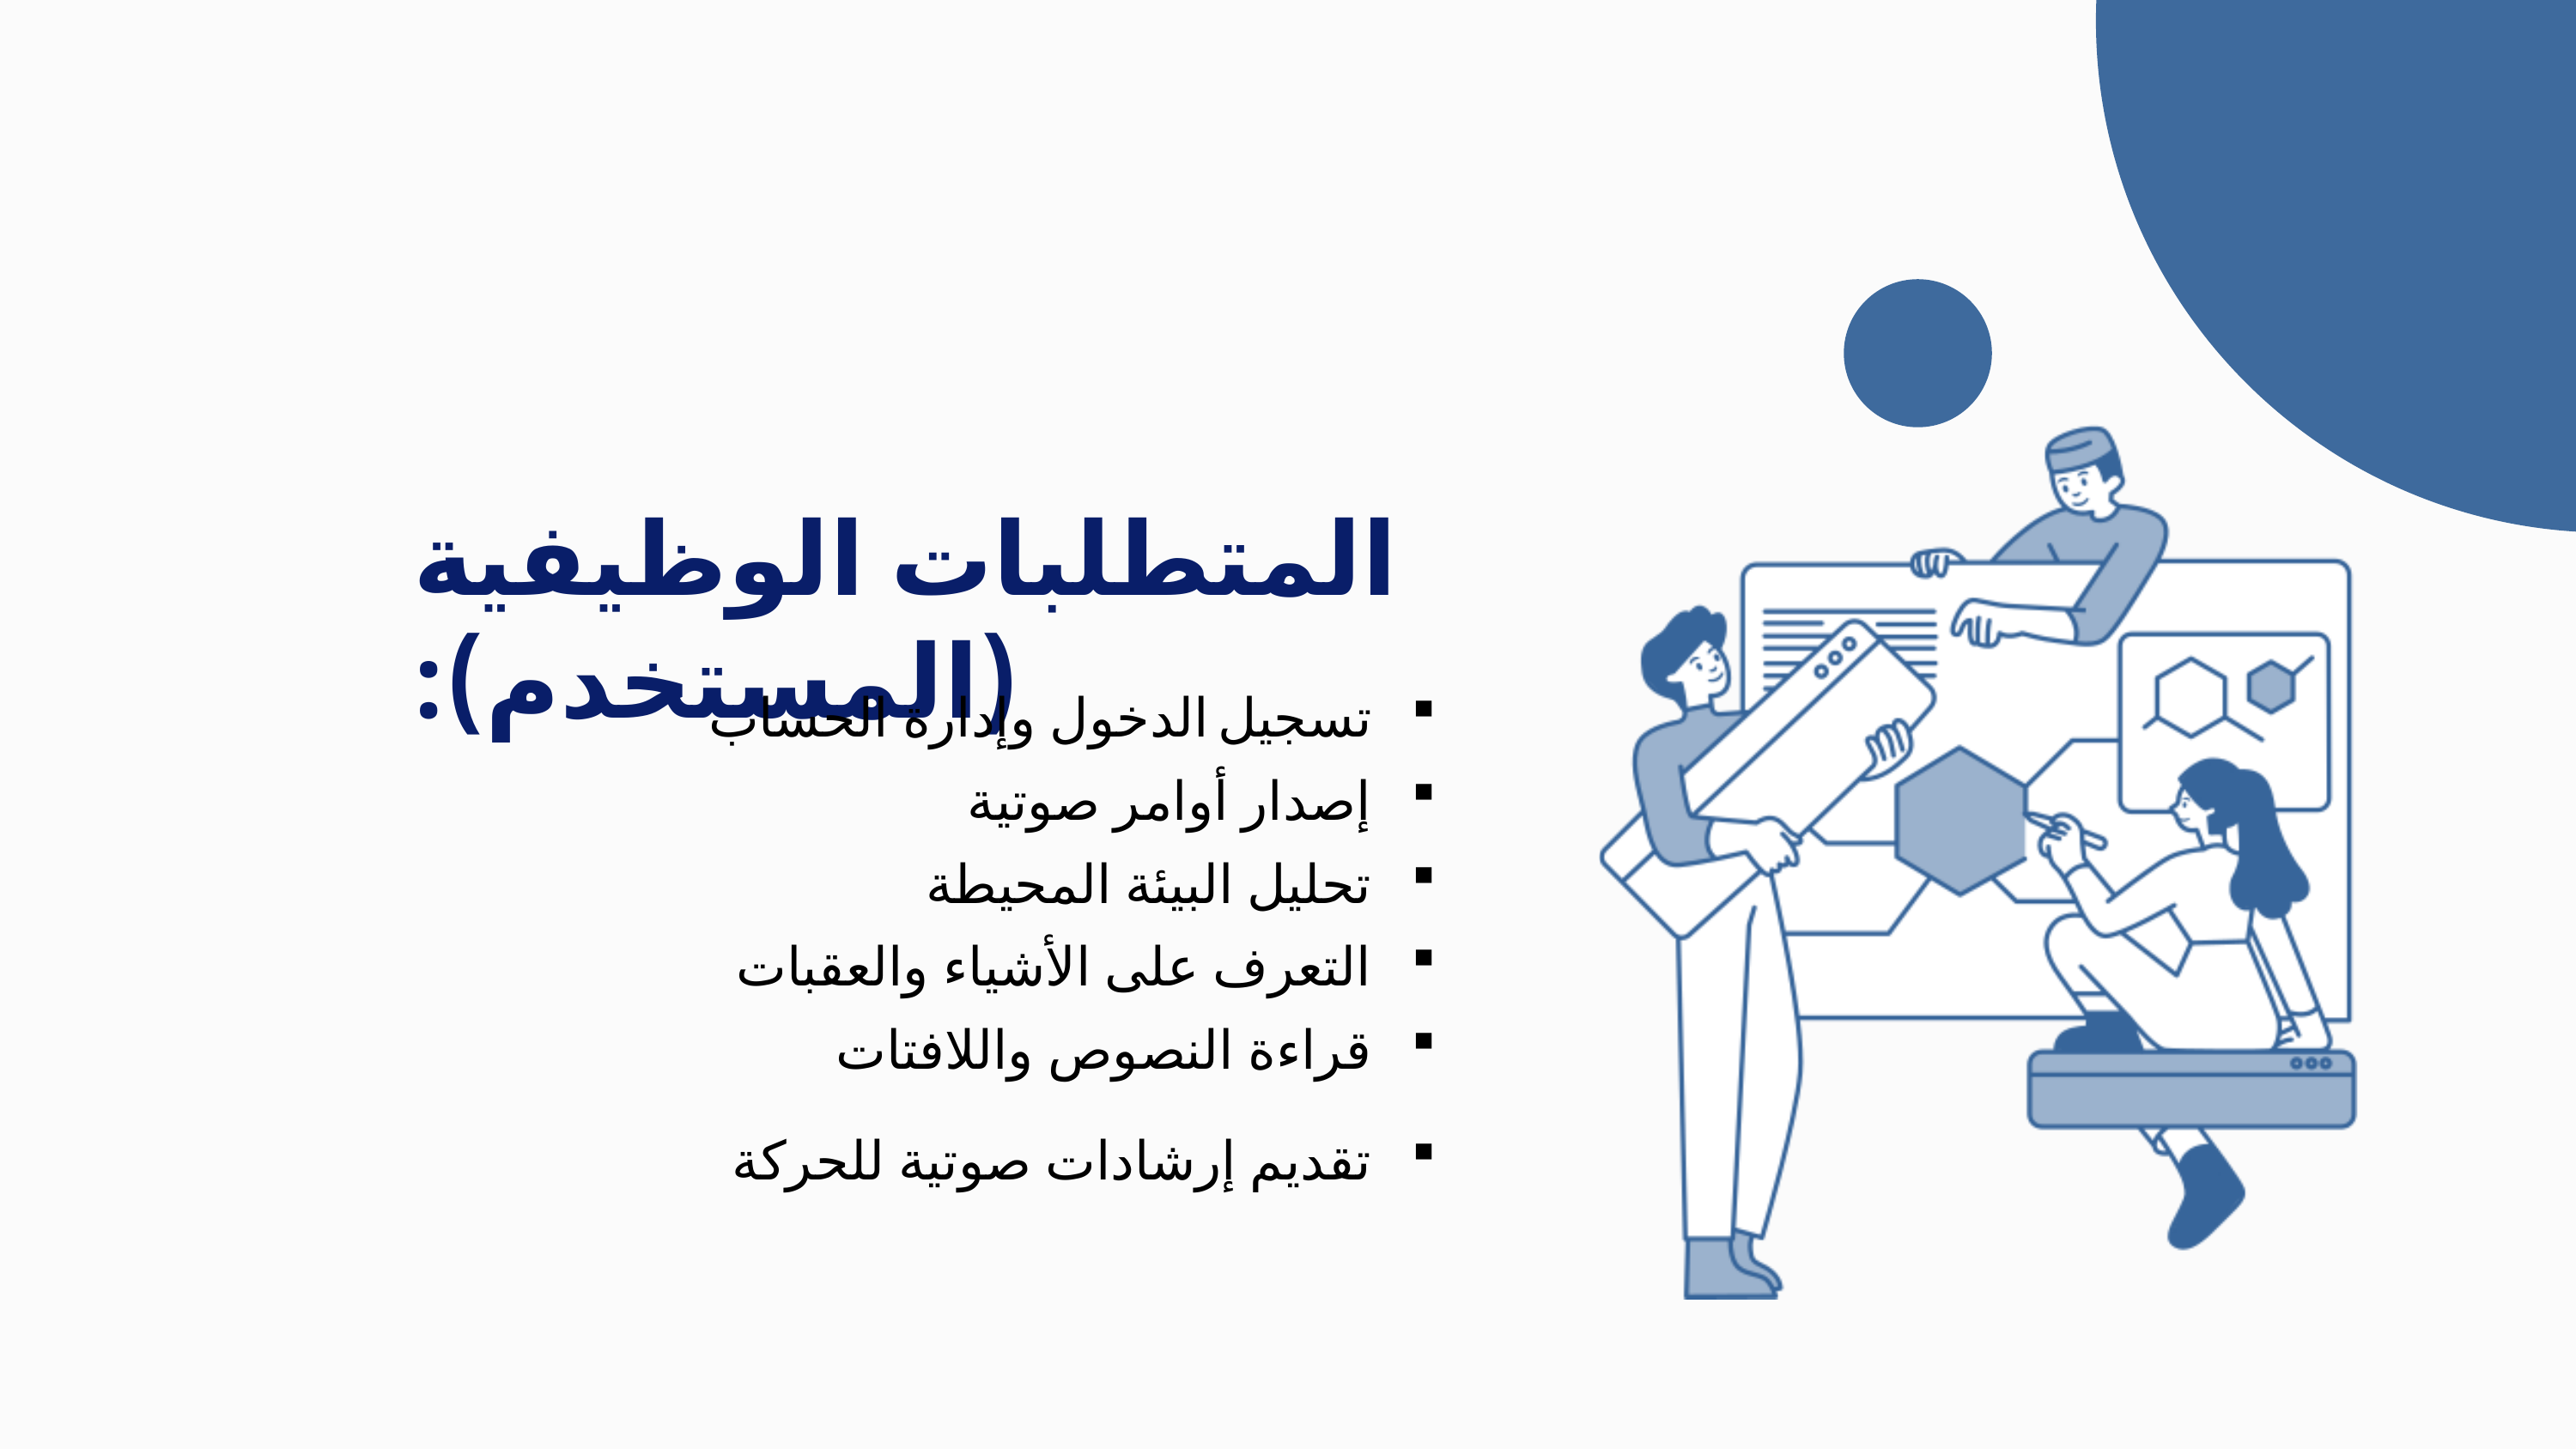

المتطلبات الوظيفية (المستخدم):

تسجيل الدخول وإدارة الحساب
إصدار أوامر صوتية
تحليل البيئة المحيطة
التعرف على الأشياء والعقبات
قراءة النصوص واللافتات
تقديم إرشادات صوتية للحركة